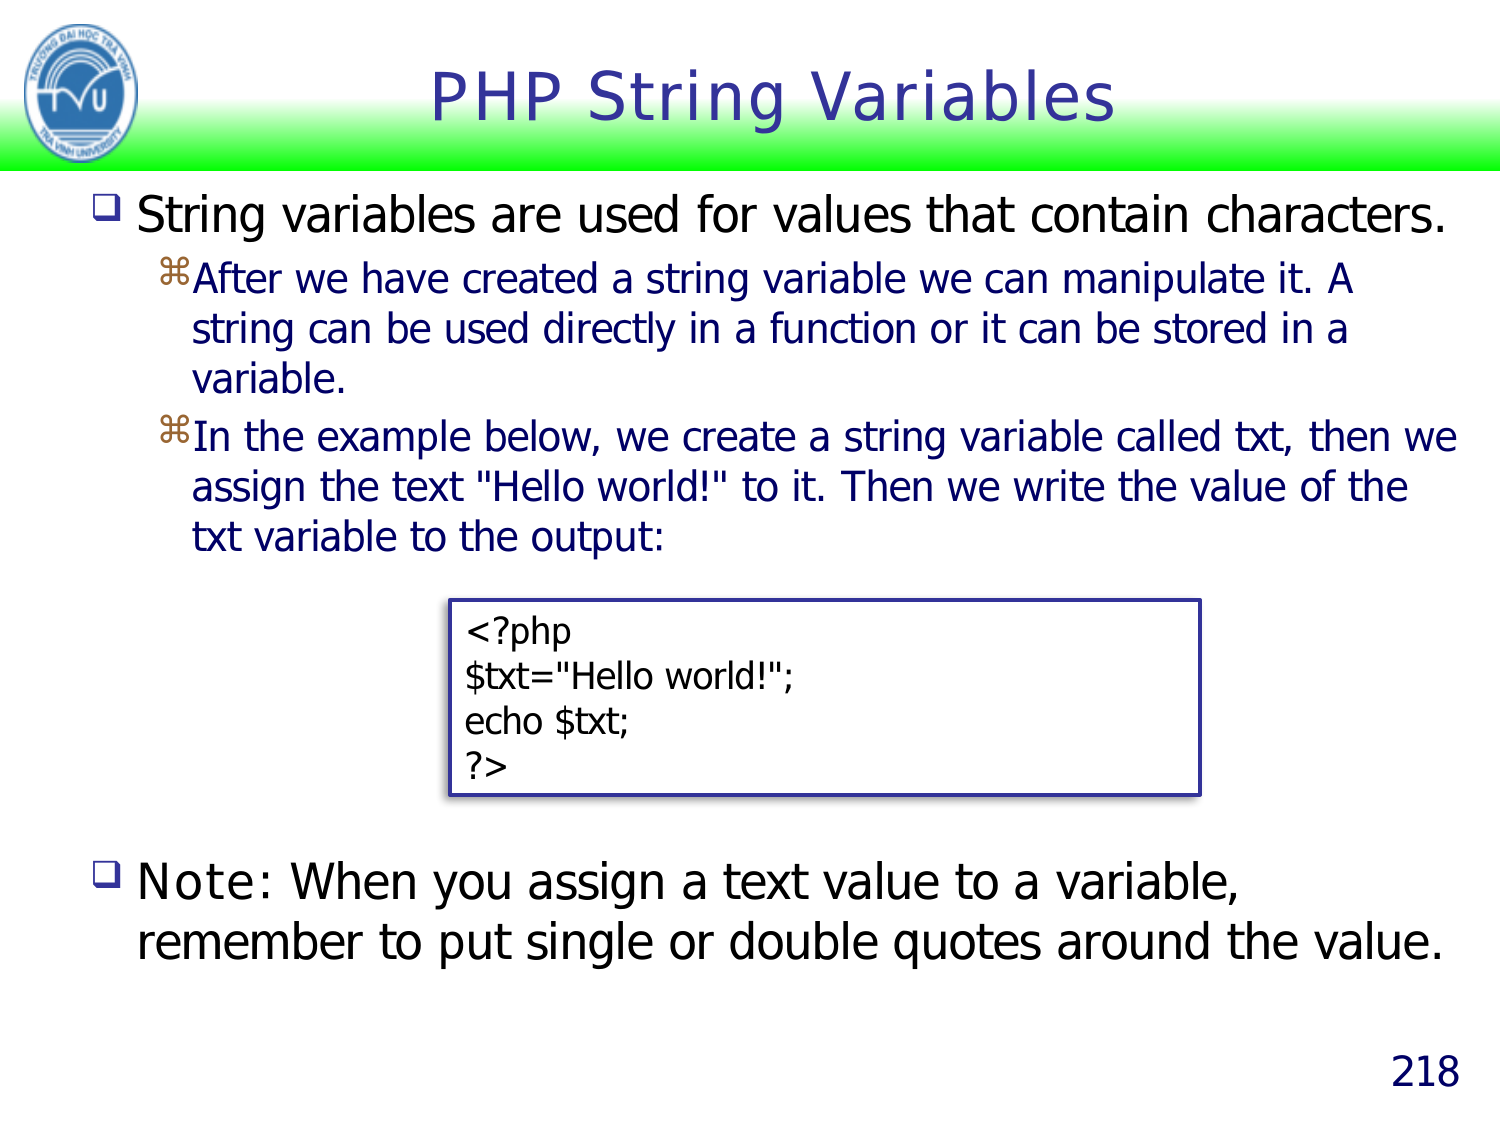

# PHP String Variables
String variables are used for values that contain characters.
After we have created a string variable we can manipulate it. A string can be used directly in a function or it can be stored in a variable.
In the example below, we create a string variable called txt, then we assign the text "Hello world!" to it. Then we write the value of the txt variable to the output:

Note: When you assign a text value to a variable, remember to put single or double quotes around the value.
<?php
$txt="Hello world!";
echo $txt;
?>
218